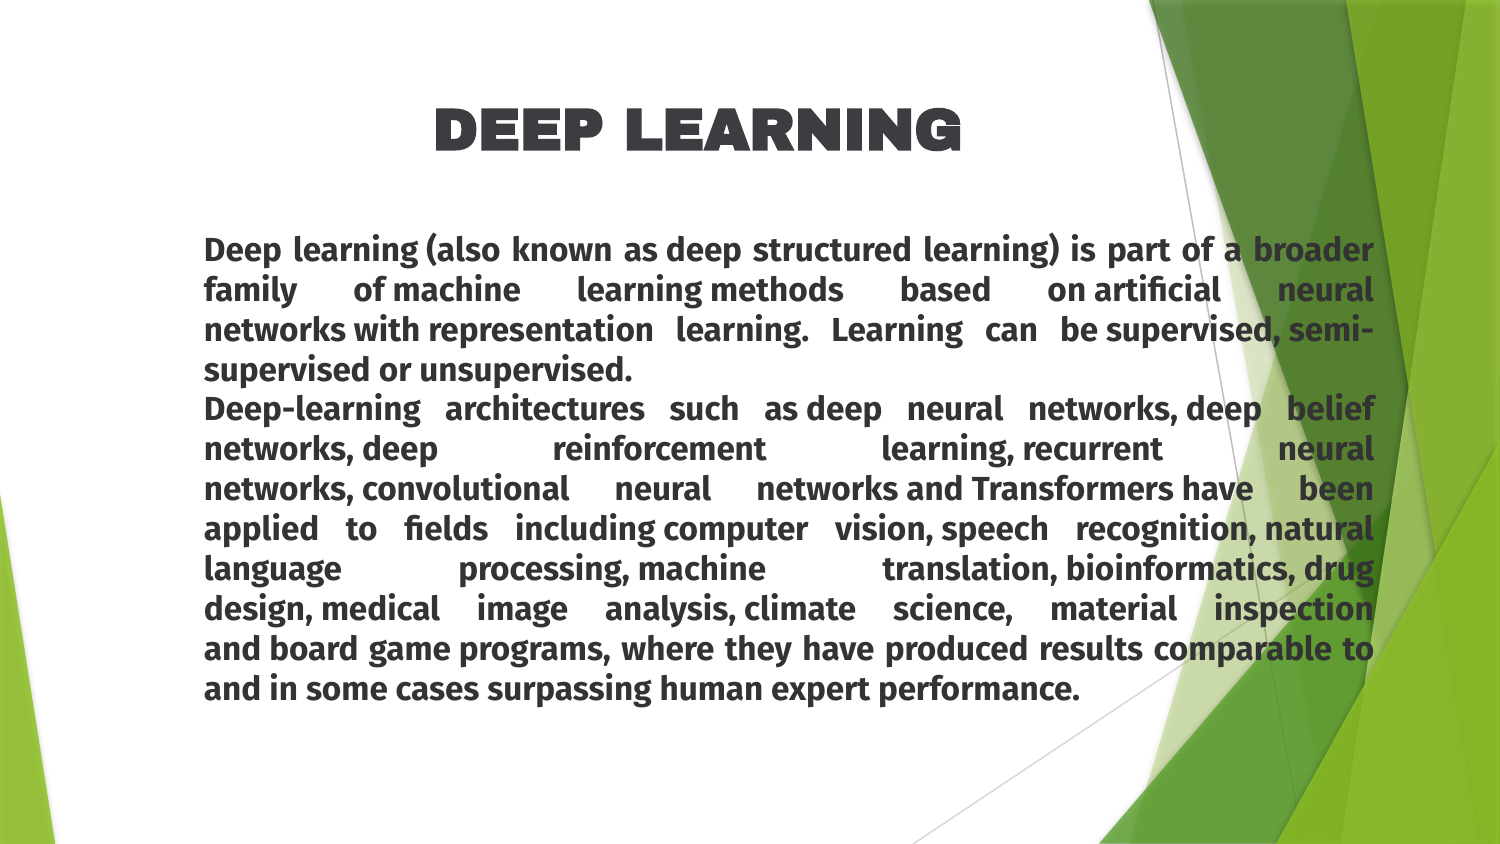

DEEP LEARNING
Deep learning (also known as deep structured learning) is part of a broader family of machine learning methods based on artificial neural networks with representation learning. Learning can be supervised, semi-supervised or unsupervised.
Deep-learning architectures such as deep neural networks, deep belief networks, deep reinforcement learning, recurrent neural networks, convolutional neural networks and Transformers have been applied to fields including computer vision, speech recognition, natural language processing, machine translation, bioinformatics, drug design, medical image analysis, climate science, material inspection and board game programs, where they have produced results comparable to and in some cases surpassing human expert performance.